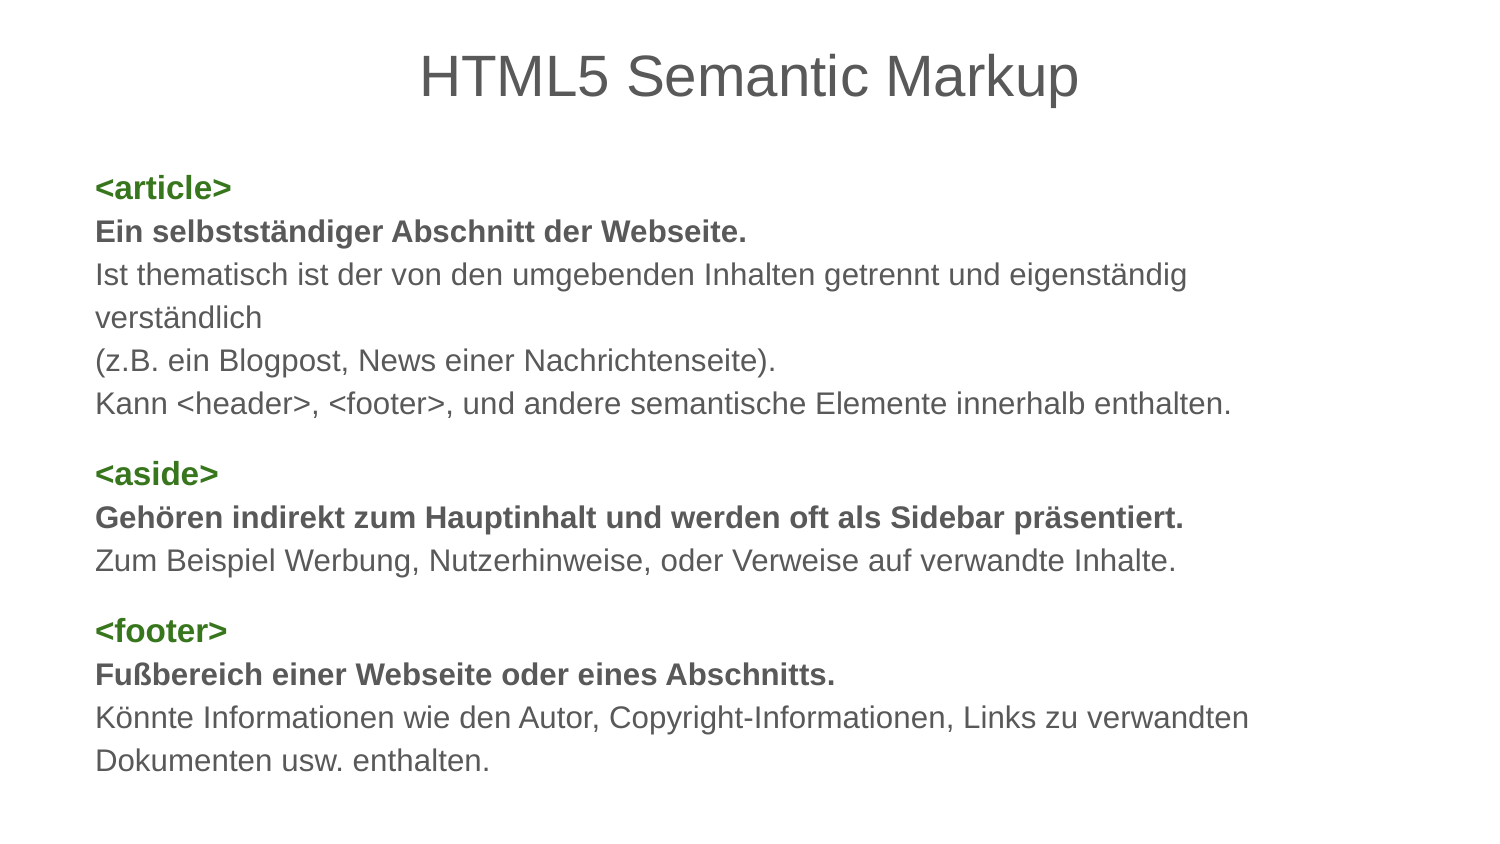

# HTML5 Semantic Markup

<article>
Ein selbstständiger Abschnitt der Webseite.
Ist thematisch ist der von den umgebenden Inhalten getrennt und eigenständig verständlich
(z.B. ein Blogpost, News einer Nachrichtenseite).
Kann <header>, <footer>, und andere semantische Elemente innerhalb enthalten.
<aside>
Gehören indirekt zum Hauptinhalt und werden oft als Sidebar präsentiert.
Zum Beispiel Werbung, Nutzerhinweise, oder Verweise auf verwandte Inhalte.
<footer>
Fußbereich einer Webseite oder eines Abschnitts.
Könnte Informationen wie den Autor, Copyright-Informationen, Links zu verwandten Dokumenten usw. enthalten.